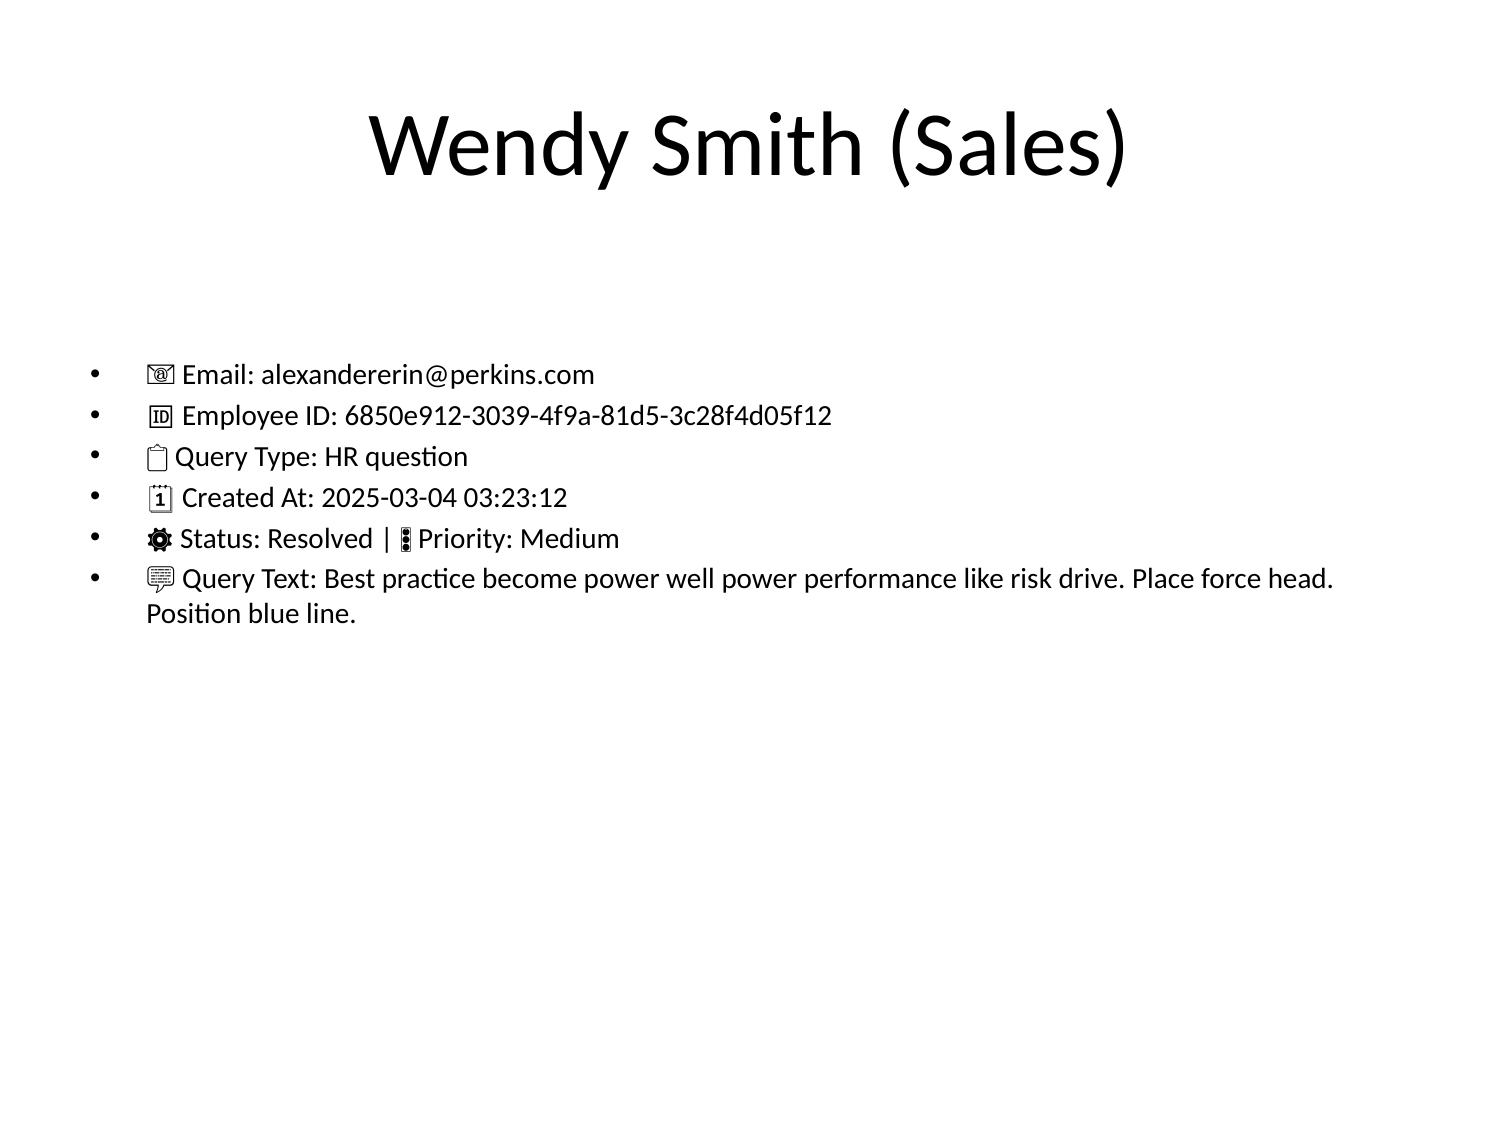

# Wendy Smith (Sales)

📧 Email: alexandererin@perkins.com
🆔 Employee ID: 6850e912-3039-4f9a-81d5-3c28f4d05f12
📋 Query Type: HR question
🗓 Created At: 2025-03-04 03:23:12
⚙ Status: Resolved | 🚦 Priority: Medium
💬 Query Text: Best practice become power well power performance like risk drive. Place force head. Position blue line.